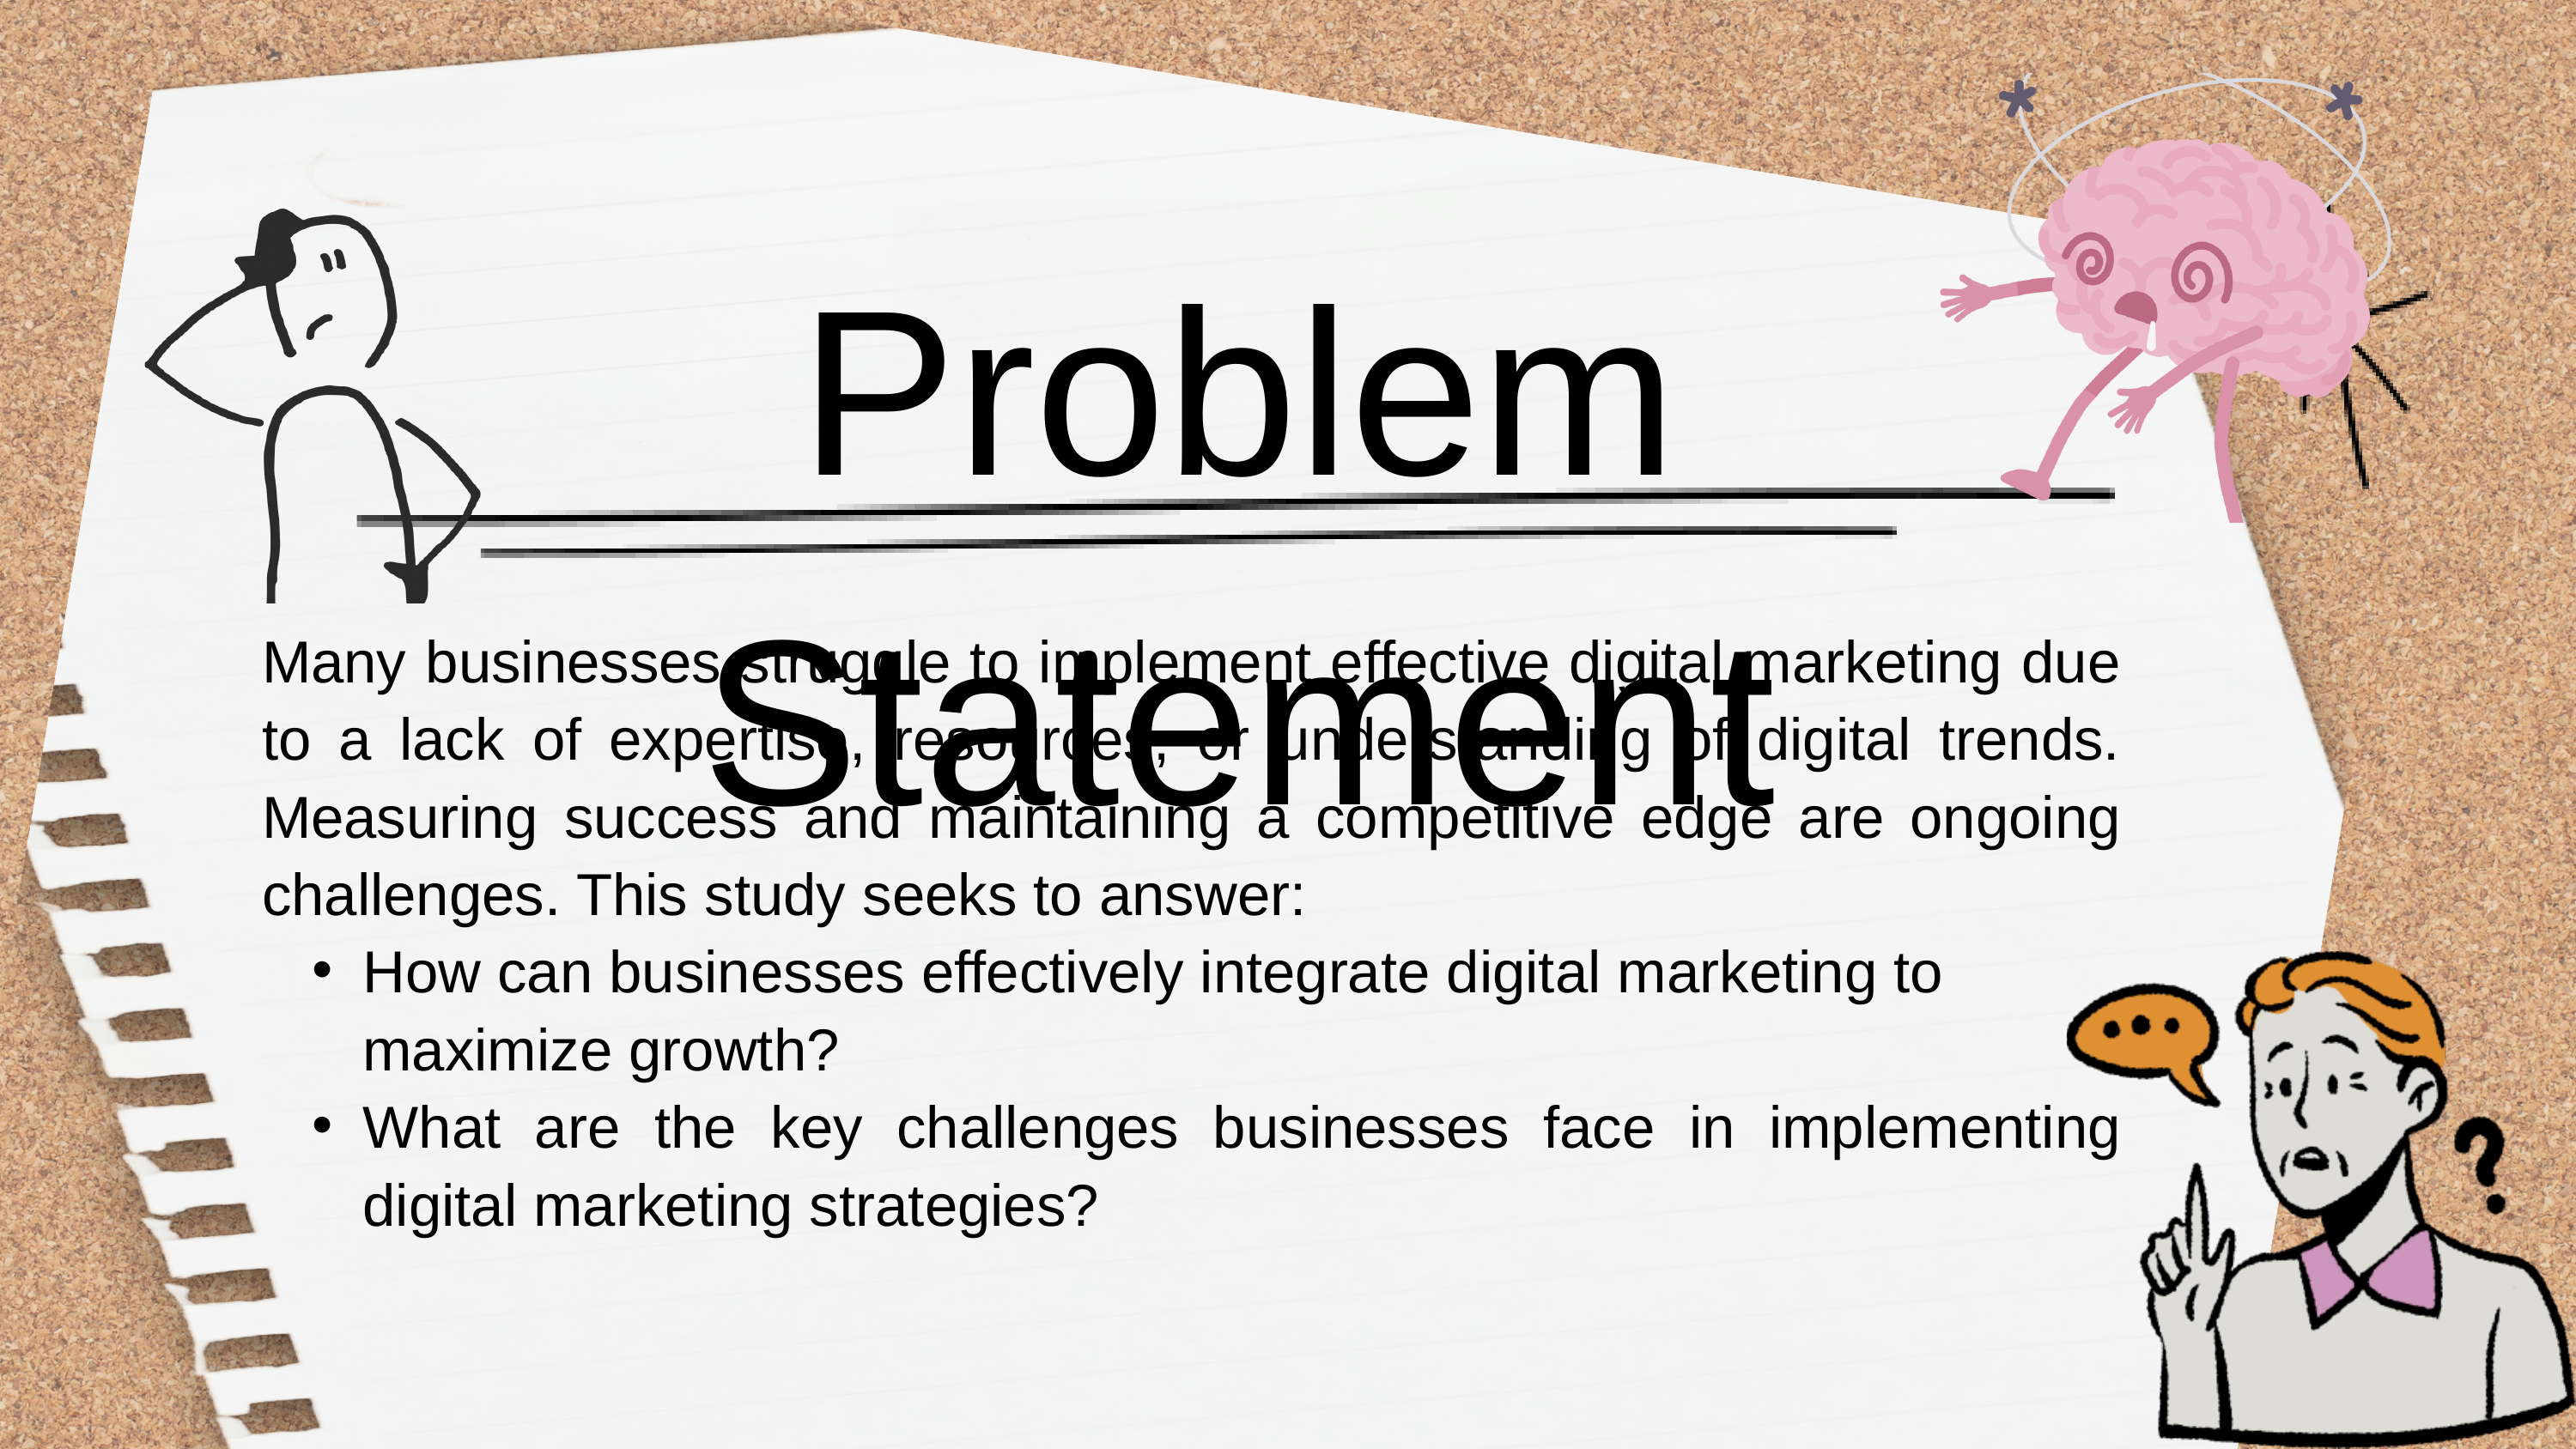

Problem Statement

Many businesses struggle to implement effective digital marketing due to a lack of expertise, resources, or understanding of digital trends. Measuring success and maintaining a competitive edge are ongoing challenges. This study seeks to answer:
How can businesses effectively integrate digital marketing to maximize growth?
What are the key challenges businesses face in implementing digital marketing strategies?